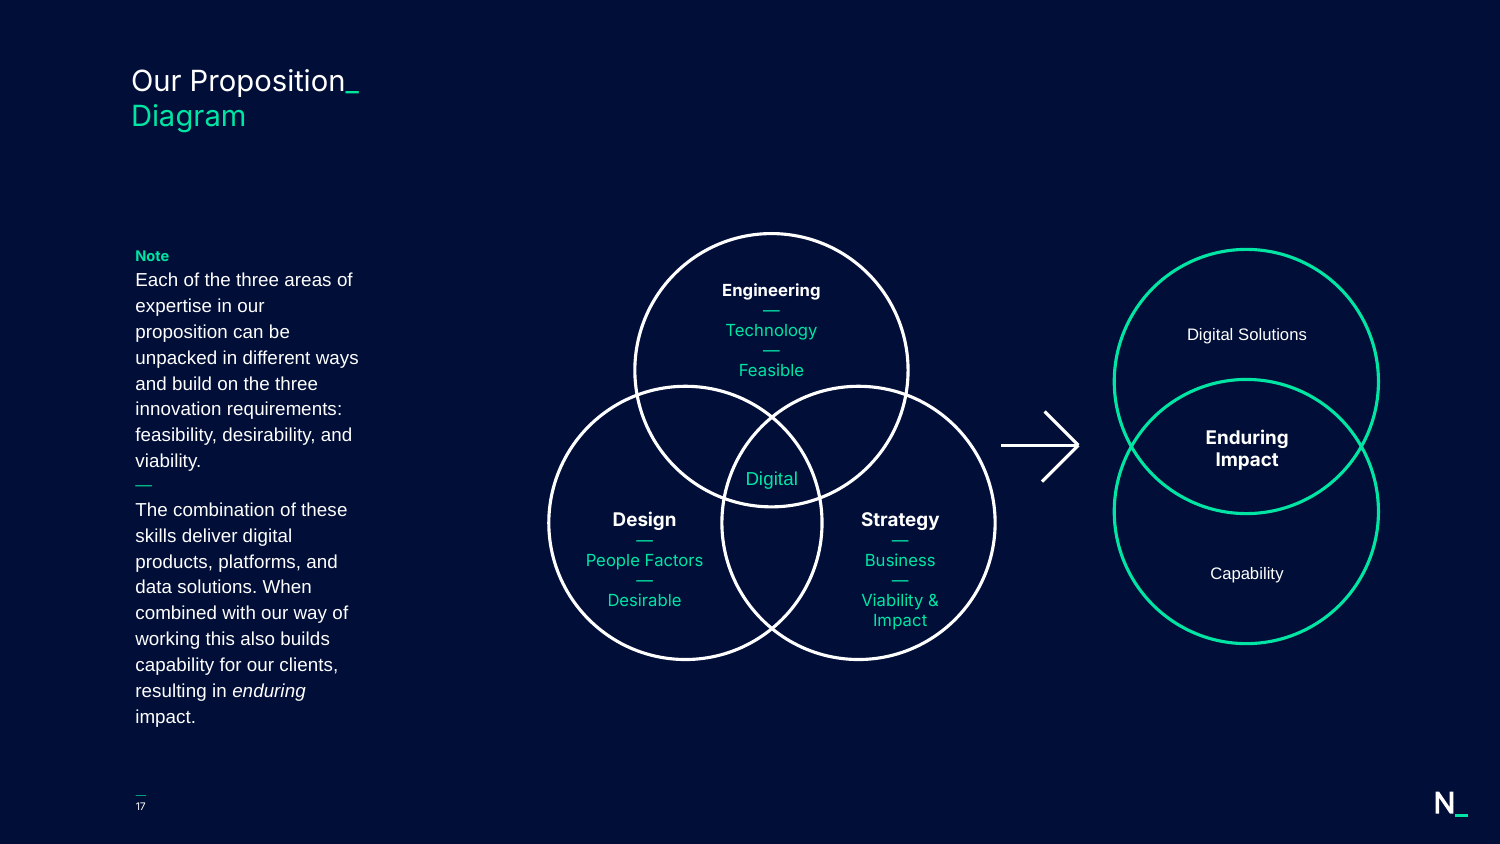

# Our Proposition_ Diagram

Engineering
—
Technology
—
Feasible

Digital
Design
—
People Factors
—
Desirable
Strategy
—
Business
—
Viability & Impact
Note
Each of the three areas of expertise in our proposition can be unpacked in different ways and build on the three innovation requirements: feasibility, desirability, and viability.
—
The combination of these skills deliver digital products, platforms, and data solutions. When combined with our way of working this also builds capability for our clients, resulting in enduring impact.

Digital Solutions

Enduring
Impact
Capability
—
17
—
17